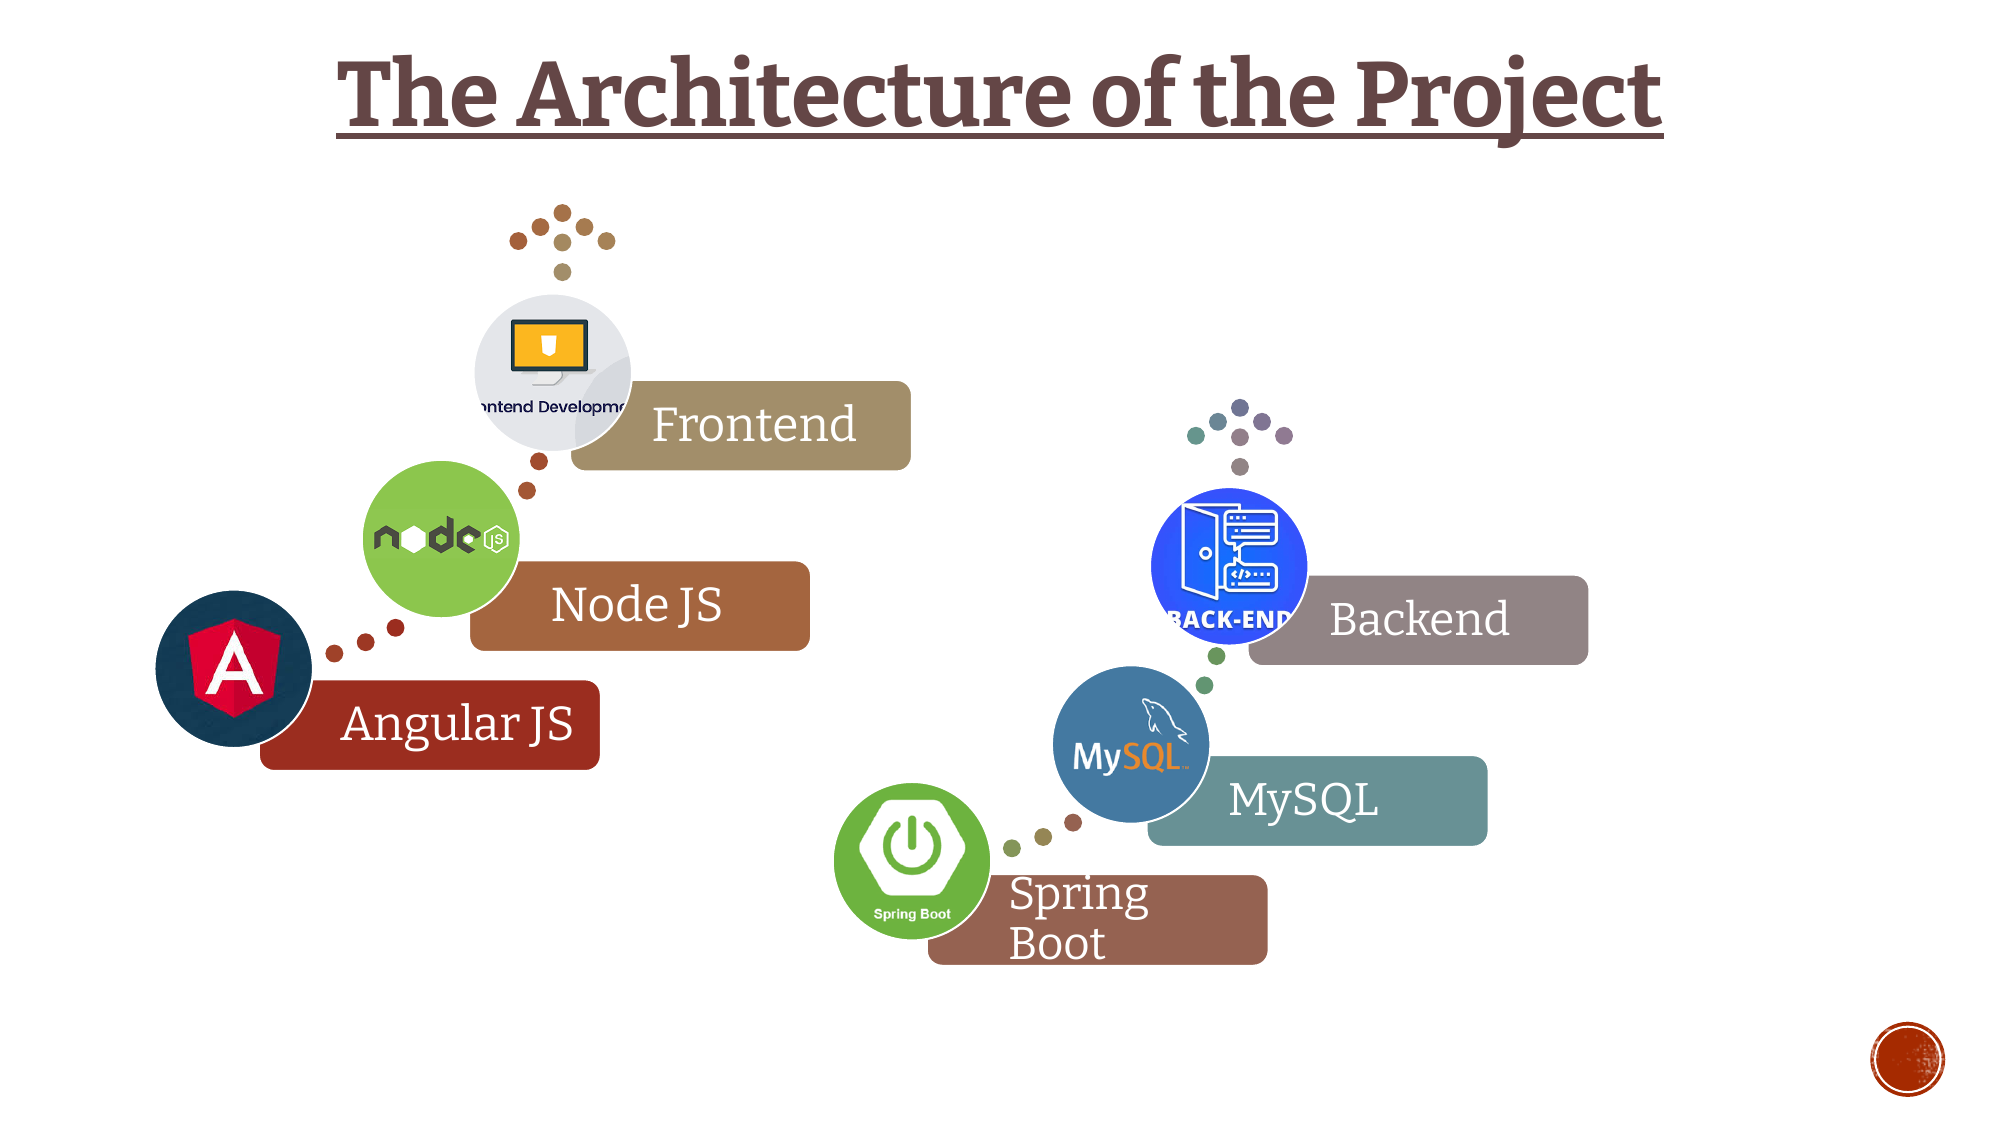

The Architecture of the Project
Angular JS
Node JS
Frontend
Spring Boot
MySQL
Backend